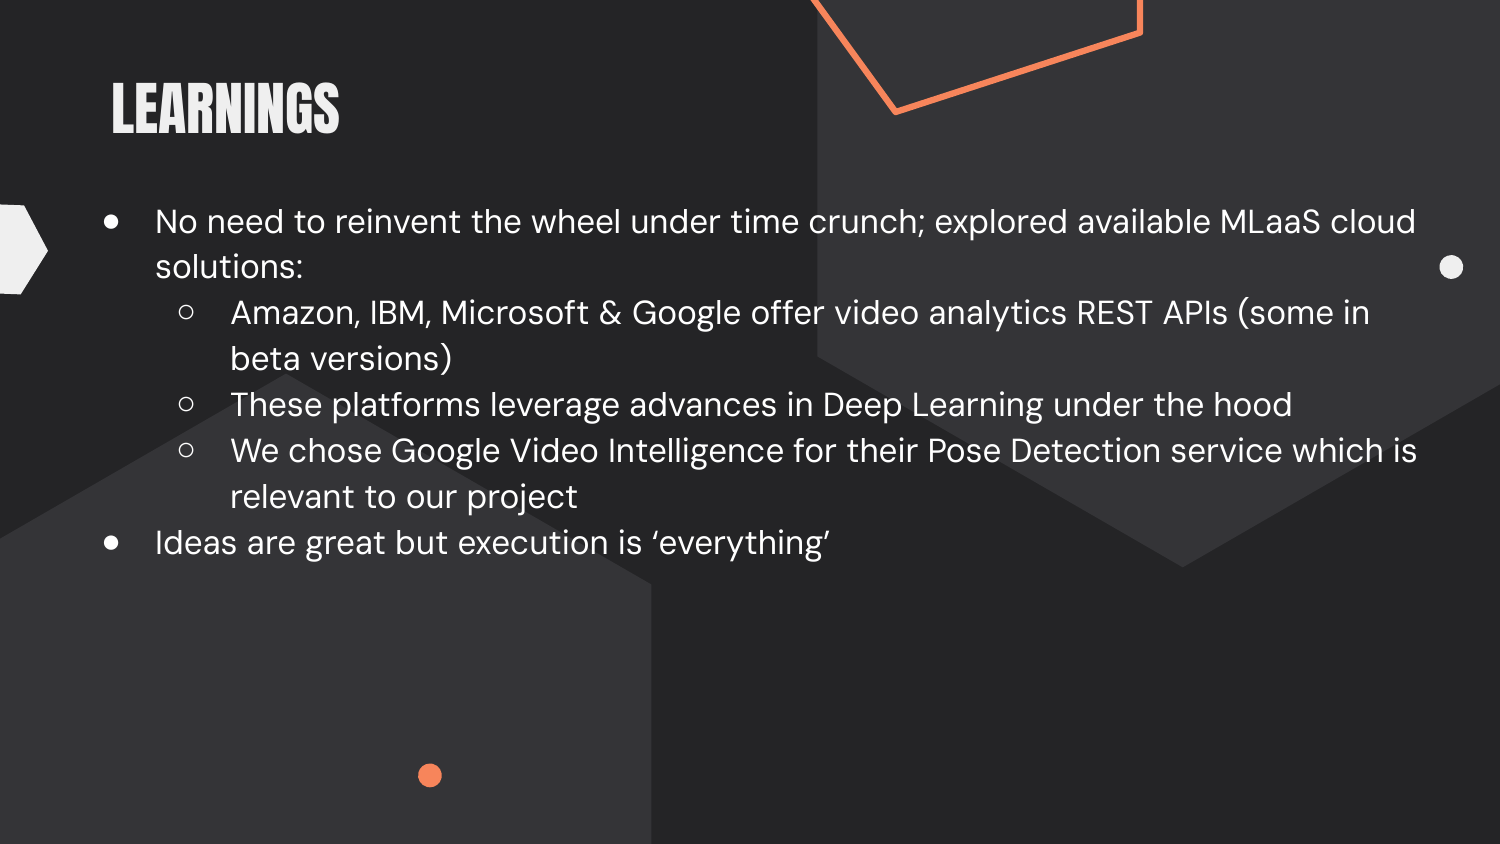

# LEARNINGS
No need to reinvent the wheel under time crunch; explored available MLaaS cloud solutions:
Amazon, IBM, Microsoft & Google offer video analytics REST APIs (some in beta versions)
These platforms leverage advances in Deep Learning under the hood
We chose Google Video Intelligence for their Pose Detection service which is relevant to our project
Ideas are great but execution is ‘everything’